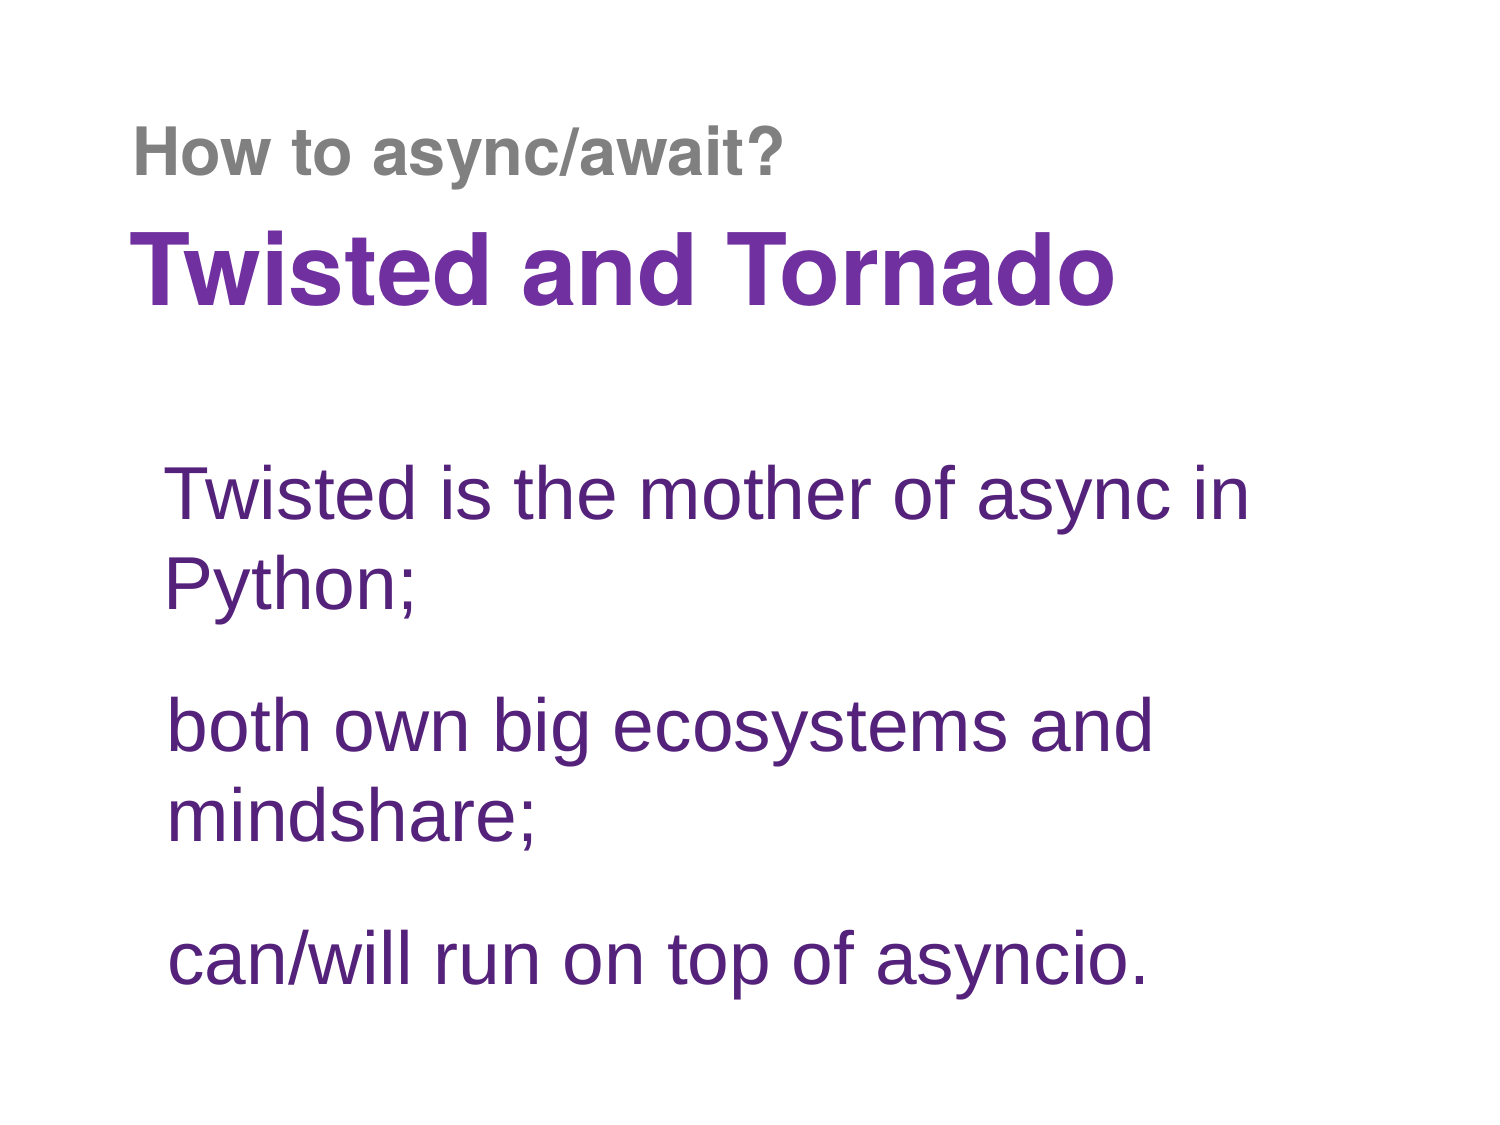

How to async/await?
Twisted and Tornado
Twisted is the mother of async in
Python;
both own big ecosystems and
mindshare;
can/will run on top of asyncio.